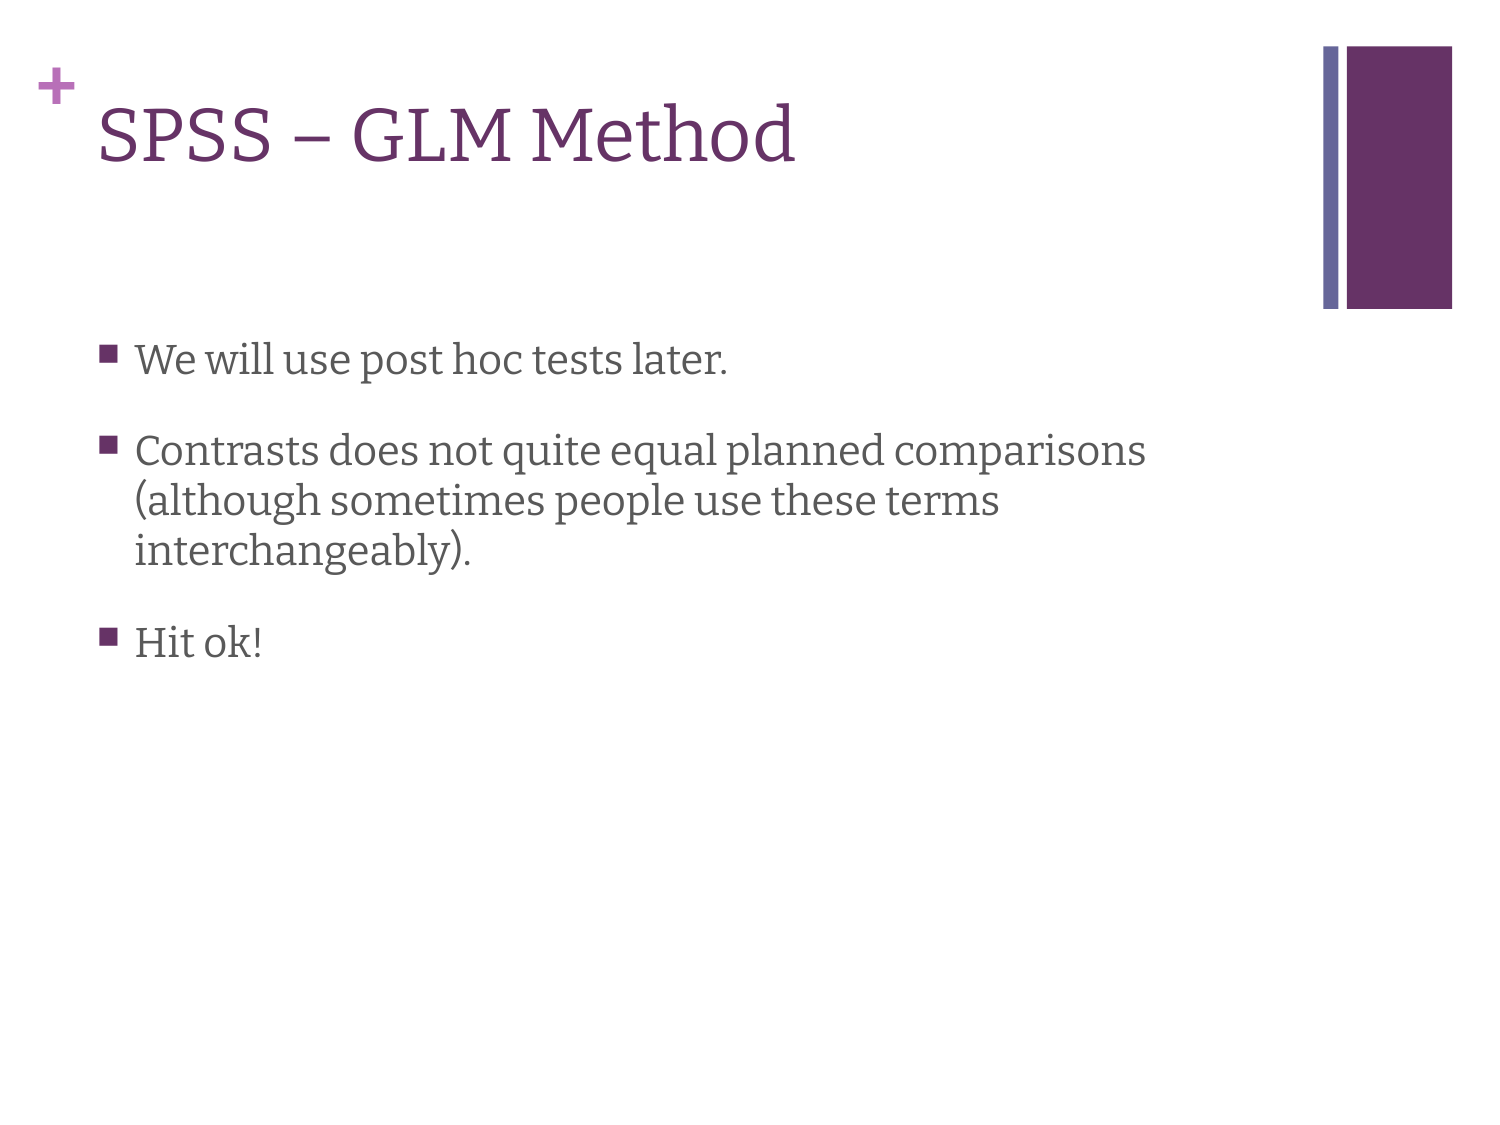

# SPSS – GLM Method
We will use post hoc tests later.
Contrasts does not quite equal planned comparisons (although sometimes people use these terms interchangeably).
Hit ok!